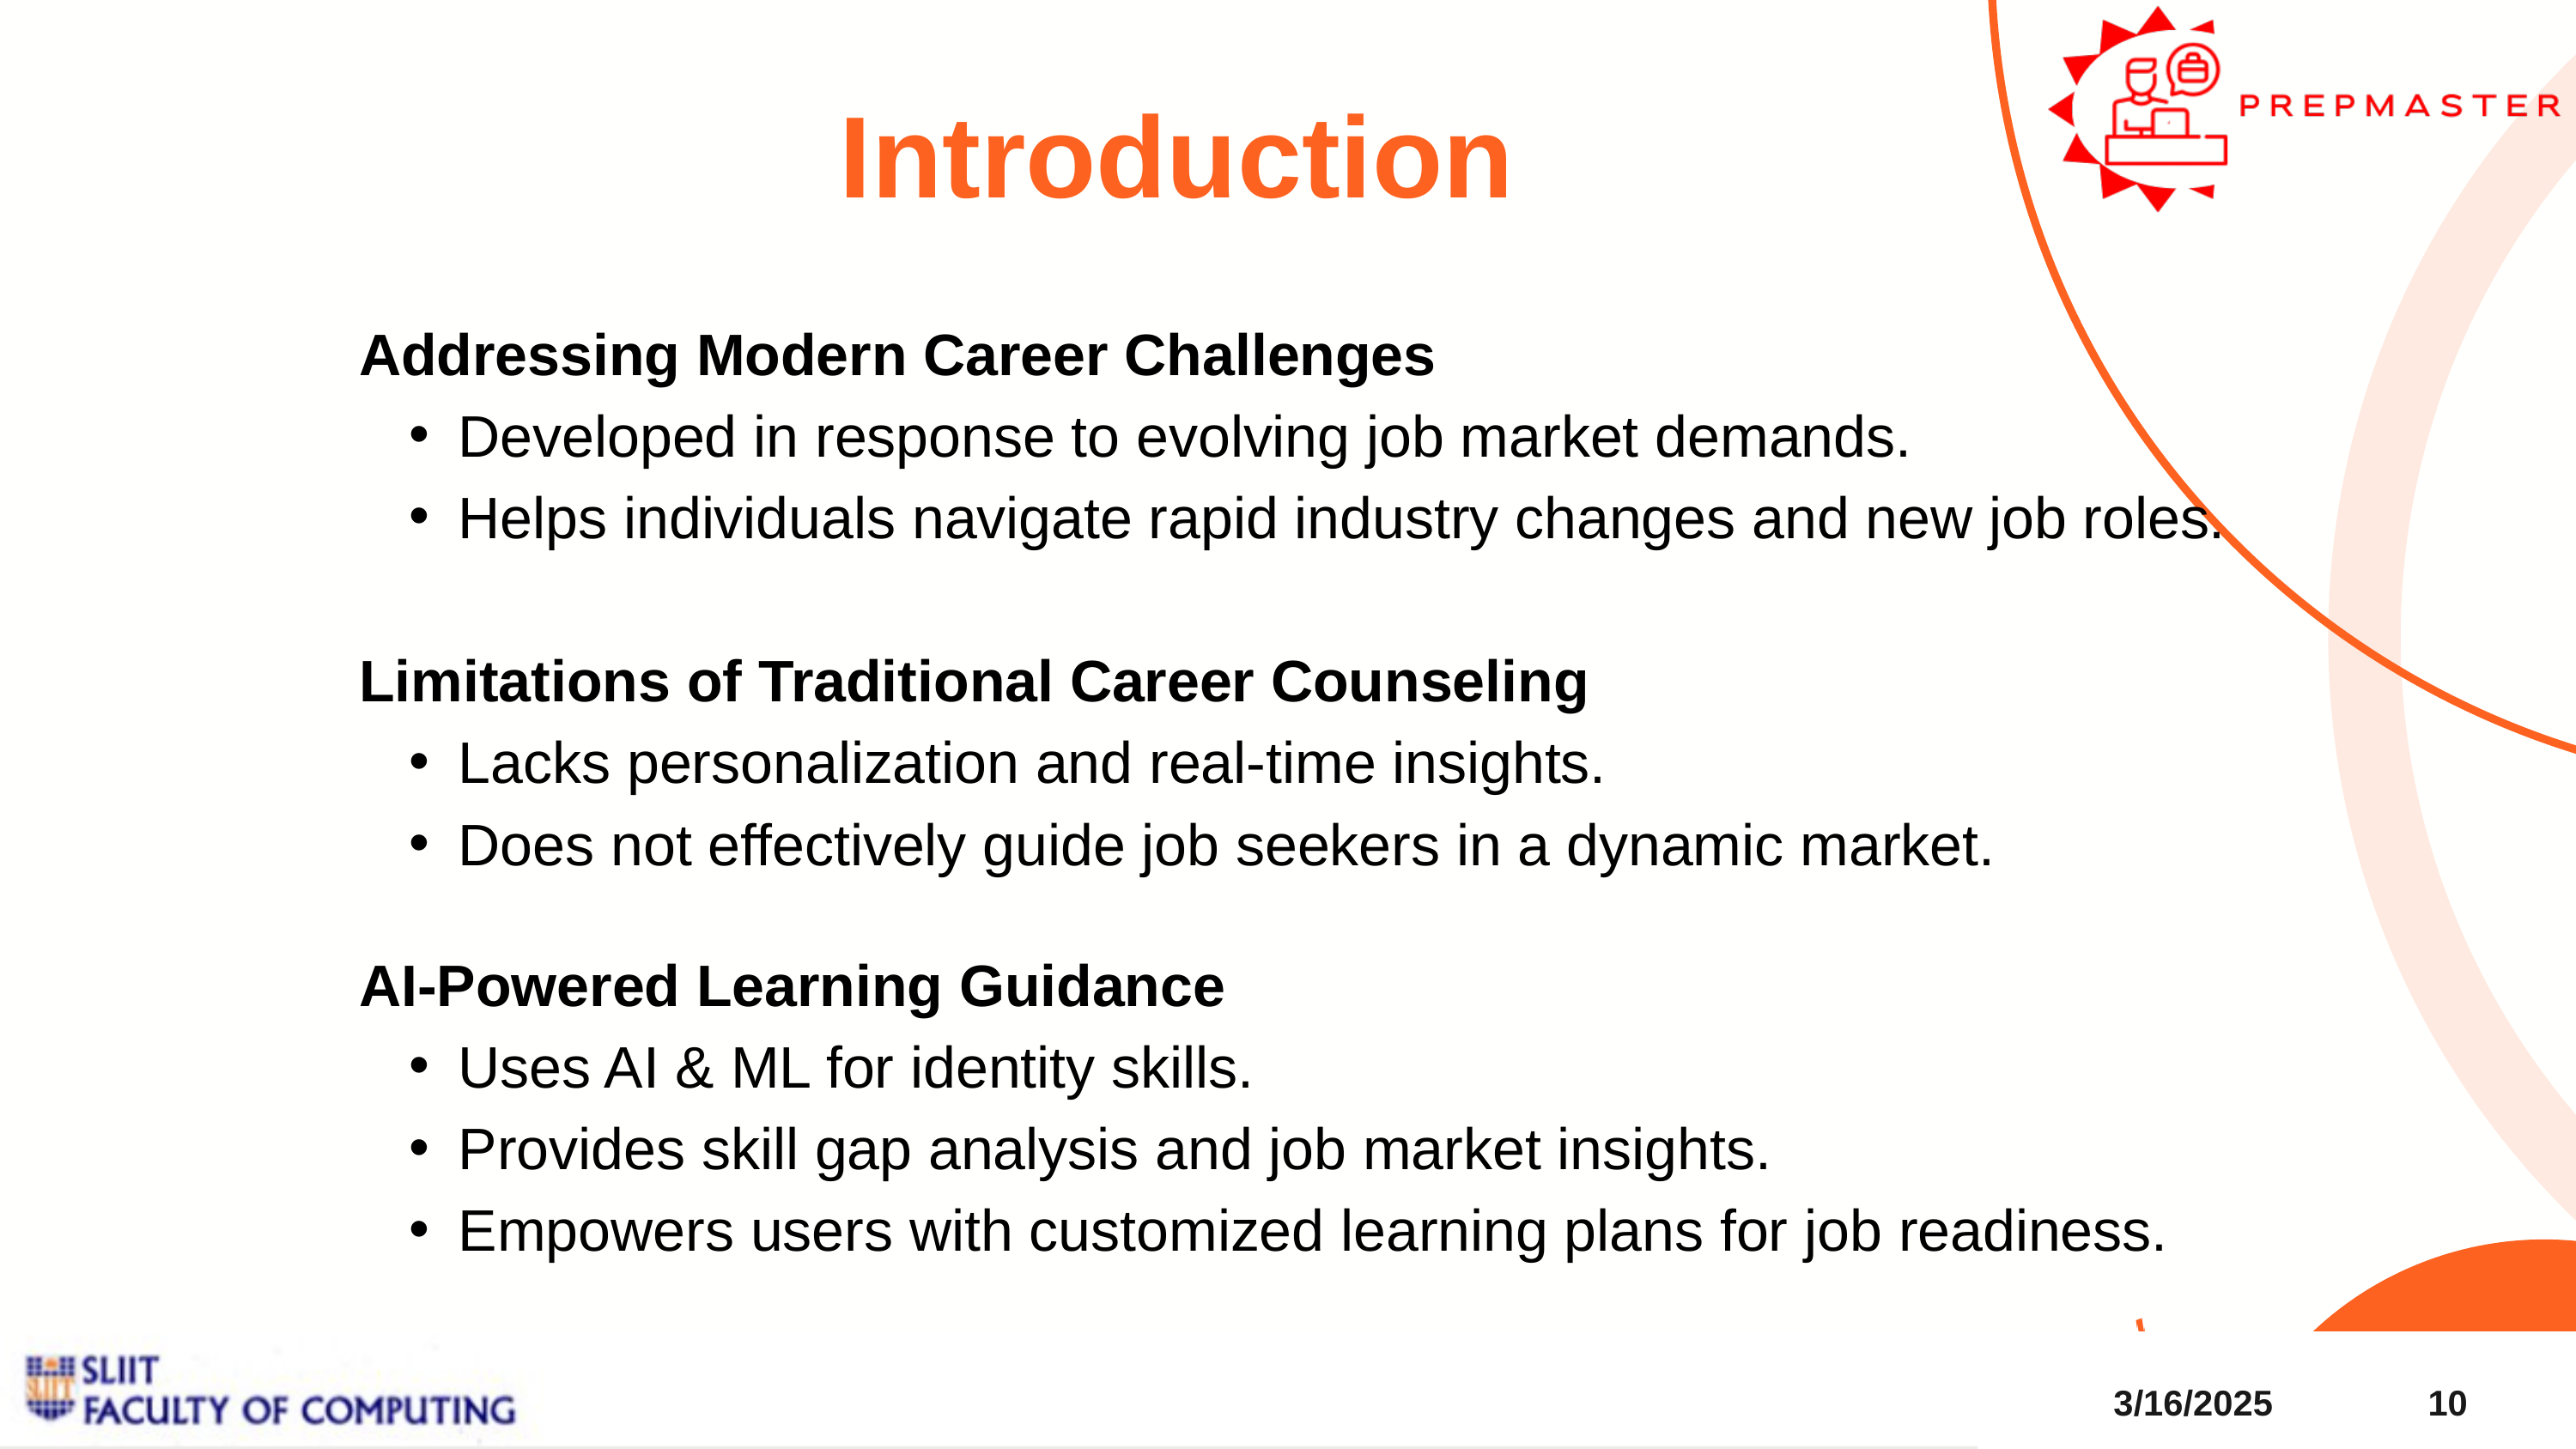

Introduction
Addressing Modern Career Challenges
Developed in response to evolving job market demands.
Helps individuals navigate rapid industry changes and new job roles.

Limitations of Traditional Career Counseling
Lacks personalization and real-time insights.
Does not effectively guide job seekers in a dynamic market.

AI-Powered Learning Guidance
Uses AI & ML for identity skills.
Provides skill gap analysis and job market insights.
Empowers users with customized learning plans for job readiness.

3/16/2025
10